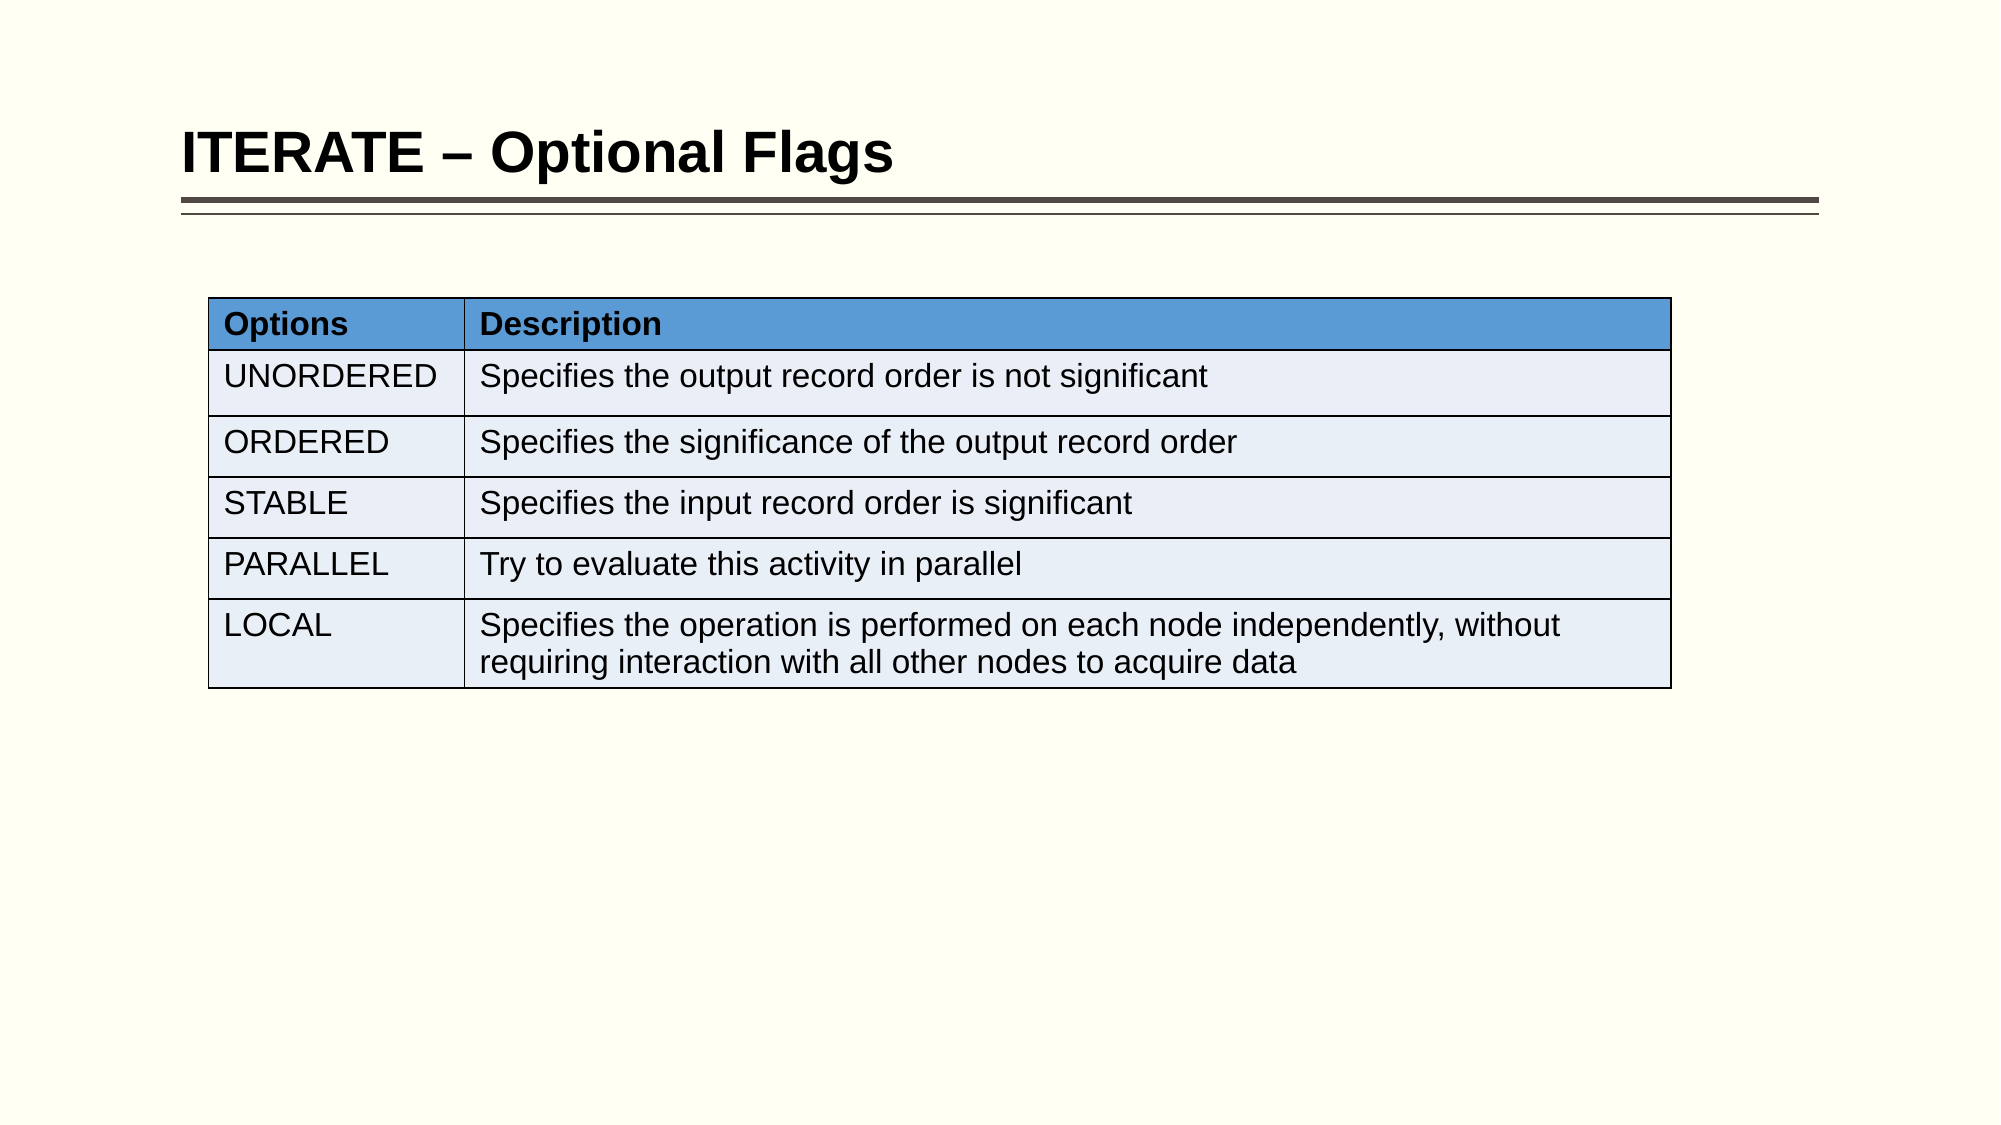

# ITERATE – Optional Flags
| Options | Description |
| --- | --- |
| UNORDERED | Specifies the output record order is not significant |
| ORDERED | Specifies the significance of the output record order |
| STABLE | Specifies the input record order is significant |
| PARALLEL | Try to evaluate this activity in parallel |
| LOCAL | Specifies the operation is performed on each node independently, without requiring interaction with all other nodes to acquire data |